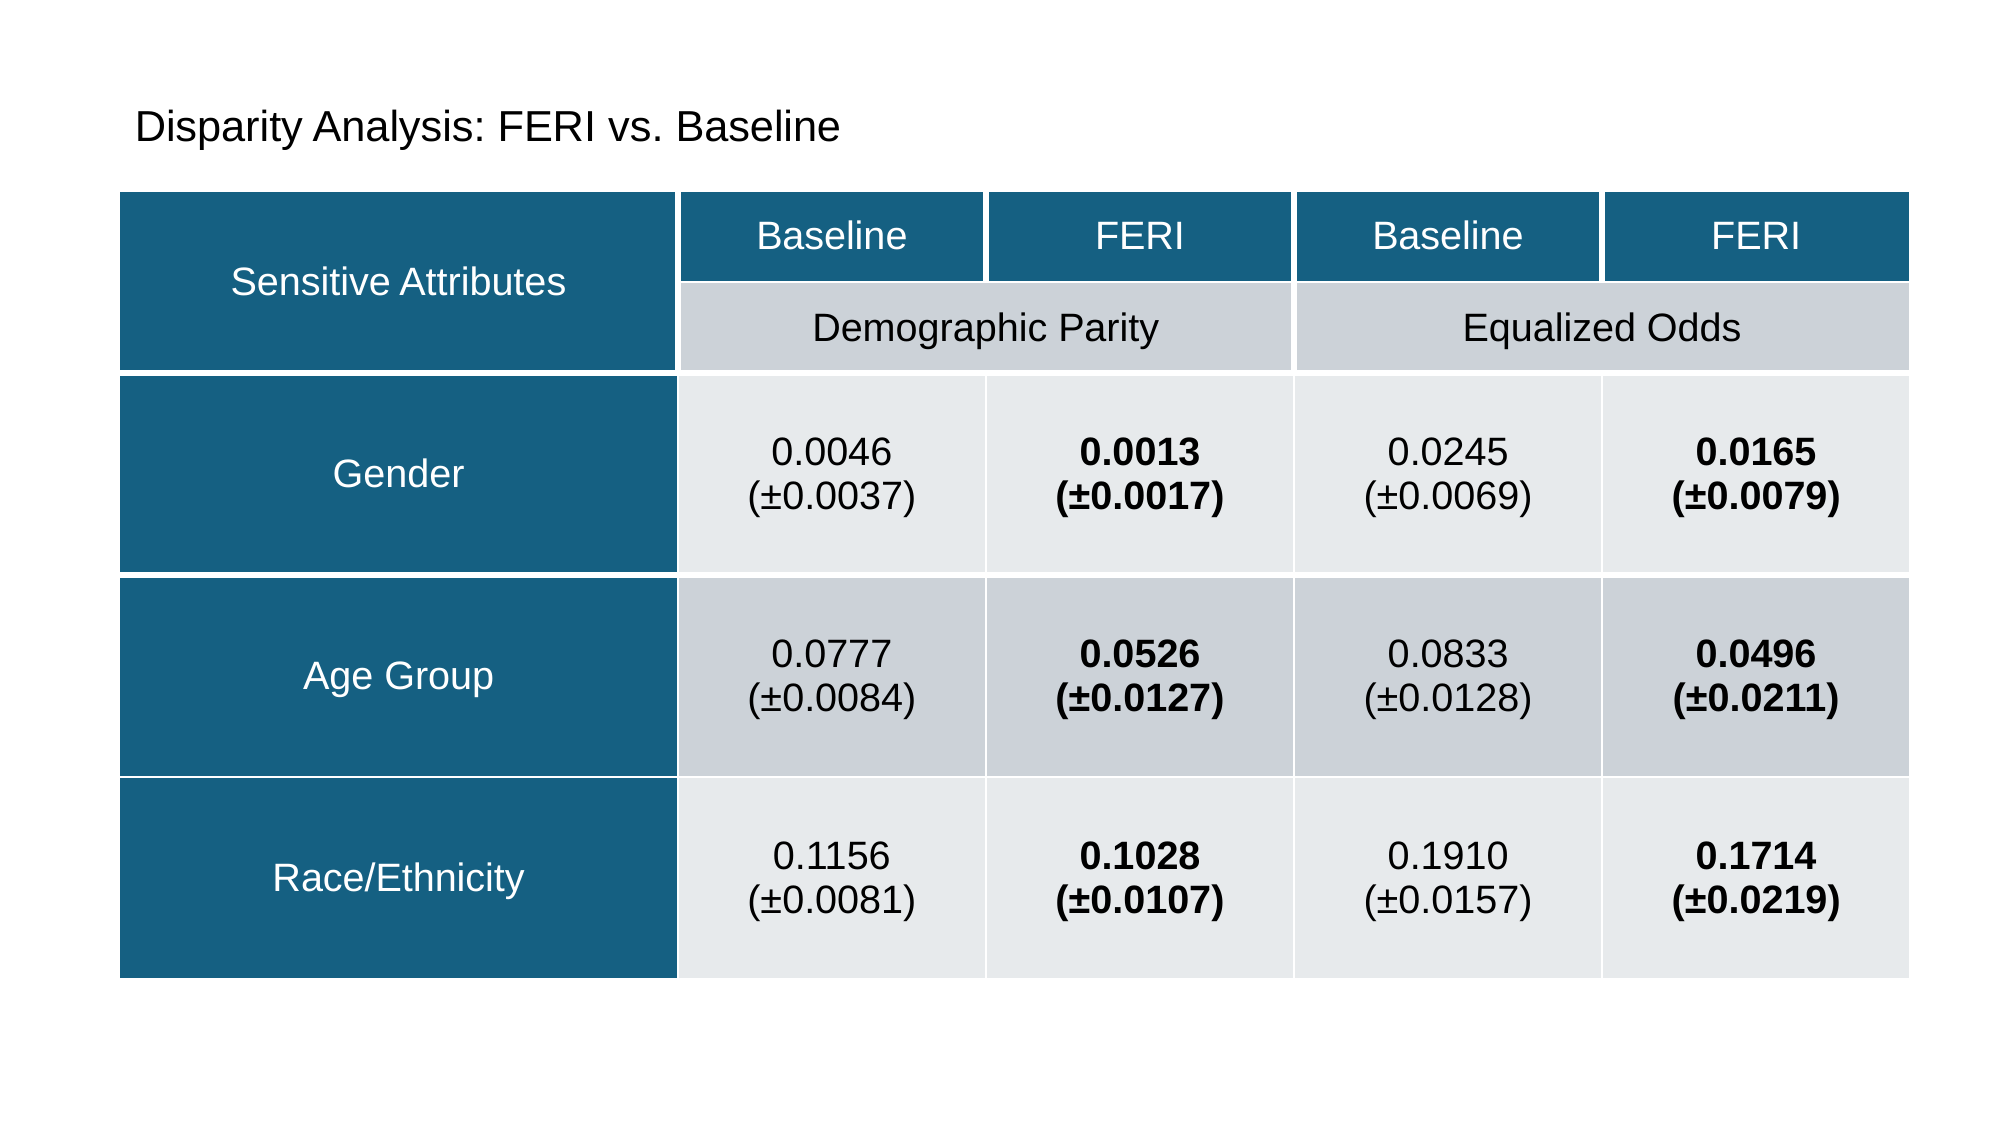

# Disparity Analysis: FERI vs. Baseline
| Sensitive Attributes | Baseline | FERI | Baseline | FERI |
| --- | --- | --- | --- | --- |
|  | Demographic Parity |  | Equalized Odds |  |
| Gender | 0.0046 (±0.0037) | 0.0013 (±0.0017) | 0.0245 (±0.0069) | 0.0165 (±0.0079) |
| Age Group | 0.0777 (±0.0084) | 0.0526 (±0.0127) | 0.0833 (±0.0128) | 0.0496 (±0.0211) |
| Race/Ethnicity | 0.1156 (±0.0081) | 0.1028 (±0.0107) | 0.1910 (±0.0157) | 0.1714 (±0.0219) |
47